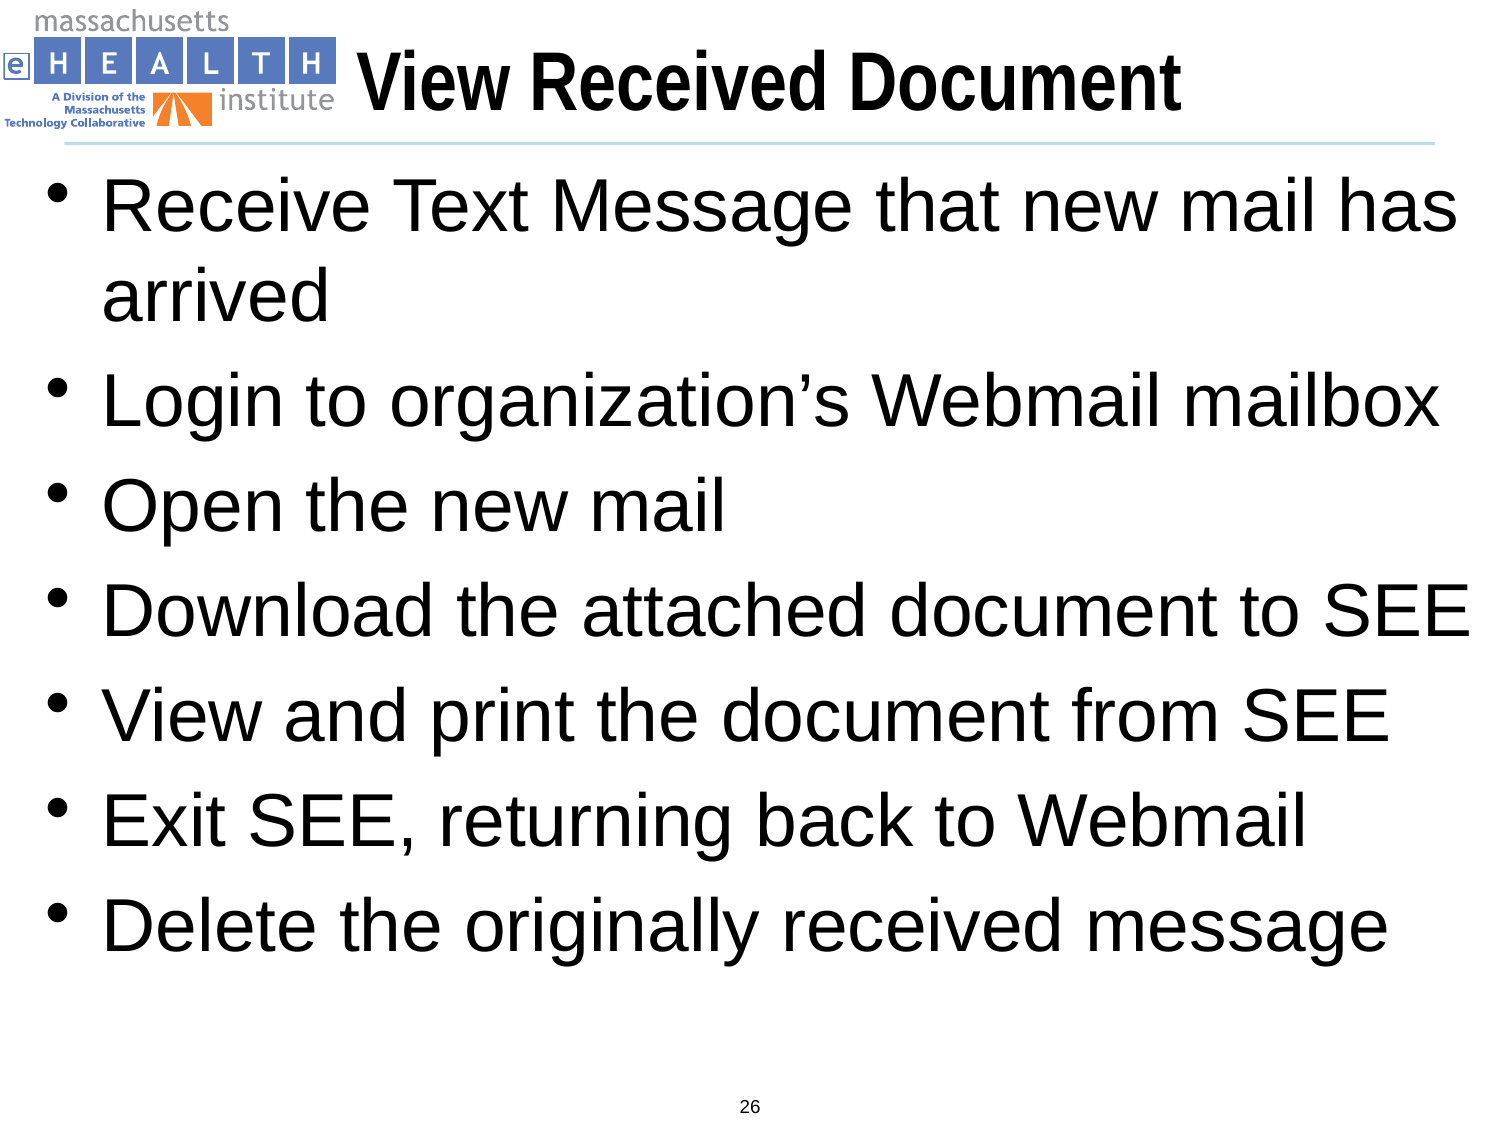

# View Received Document
Receive Text Message that new mail has arrived
Login to organization’s Webmail mailbox
Open the new mail
Download the attached document to SEE
View and print the document from SEE
Exit SEE, returning back to Webmail
Delete the originally received message
26